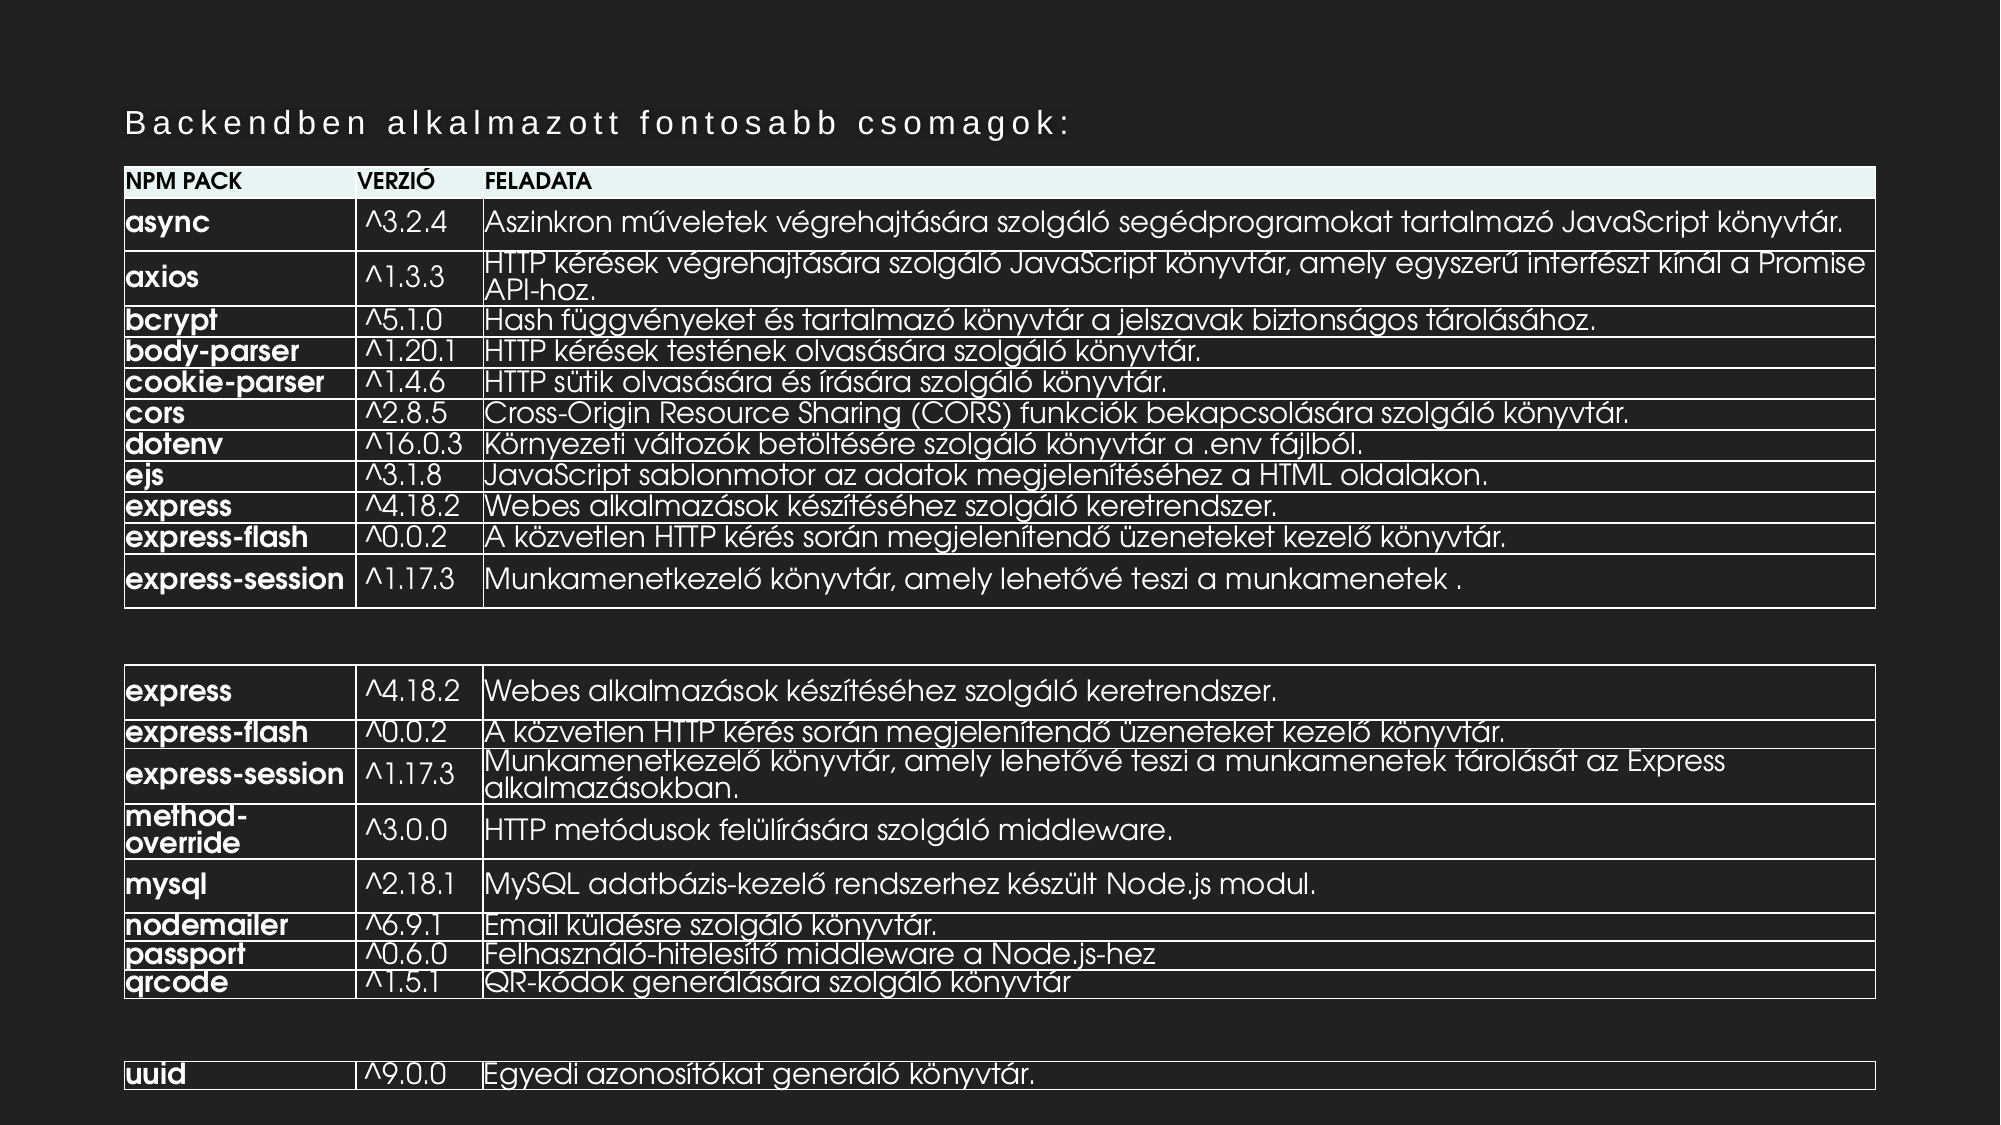

Backendben alkalmazott fontosabb csomagok:
| NPM PACK | VERZIÓ | FELADATA |
| --- | --- | --- |
| async | ^3.2.4 | Aszinkron műveletek végrehajtására szolgáló segédprogramokat tartalmazó JavaScript könyvtár. |
| axios | ^1.3.3 | HTTP kérések végrehajtására szolgáló JavaScript könyvtár, amely egyszerű interfészt kínál a Promise API-hoz. |
| bcrypt | ^5.1.0 | Hash függvényeket és tartalmazó könyvtár a jelszavak biztonságos tárolásához. |
| body-parser | ^1.20.1 | HTTP kérések testének olvasására szolgáló könyvtár. |
| cookie-parser | ^1.4.6 | HTTP sütik olvasására és írására szolgáló könyvtár. |
| cors | ^2.8.5 | Cross-Origin Resource Sharing (CORS) funkciók bekapcsolására szolgáló könyvtár. |
| dotenv | ^16.0.3 | Környezeti változók betöltésére szolgáló könyvtár a .env fájlból. |
| ejs | ^3.1.8 | JavaScript sablonmotor az adatok megjelenítéséhez a HTML oldalakon. |
| express | ^4.18.2 | Webes alkalmazások készítéséhez szolgáló keretrendszer. |
| express-flash | ^0.0.2 | A közvetlen HTTP kérés során megjelenítendő üzeneteket kezelő könyvtár. |
| express-session | ^1.17.3 | Munkamenetkezelő könyvtár, amely lehetővé teszi a munkamenetek . |
| express | ^4.18.2 | Webes alkalmazások készítéséhez szolgáló keretrendszer. |
| --- | --- | --- |
| express-flash | ^0.0.2 | A közvetlen HTTP kérés során megjelenítendő üzeneteket kezelő könyvtár. |
| express-session | ^1.17.3 | Munkamenetkezelő könyvtár, amely lehetővé teszi a munkamenetek tárolását az Express alkalmazásokban. |
| method-override | ^3.0.0 | HTTP metódusok felülírására szolgáló middleware. |
| mysql | ^2.18.1 | MySQL adatbázis-kezelő rendszerhez készült Node.js modul. |
| nodemailer | ^6.9.1 | Email küldésre szolgáló könyvtár. |
| passport | ^0.6.0 | Felhasználó-hitelesítő middleware a Node.js-hez |
| qrcode | ^1.5.1 | QR-kódok generálására szolgáló könyvtár |
| uuid | ^9.0.0 | Egyedi azonosítókat generáló könyvtár. |
| --- | --- | --- |